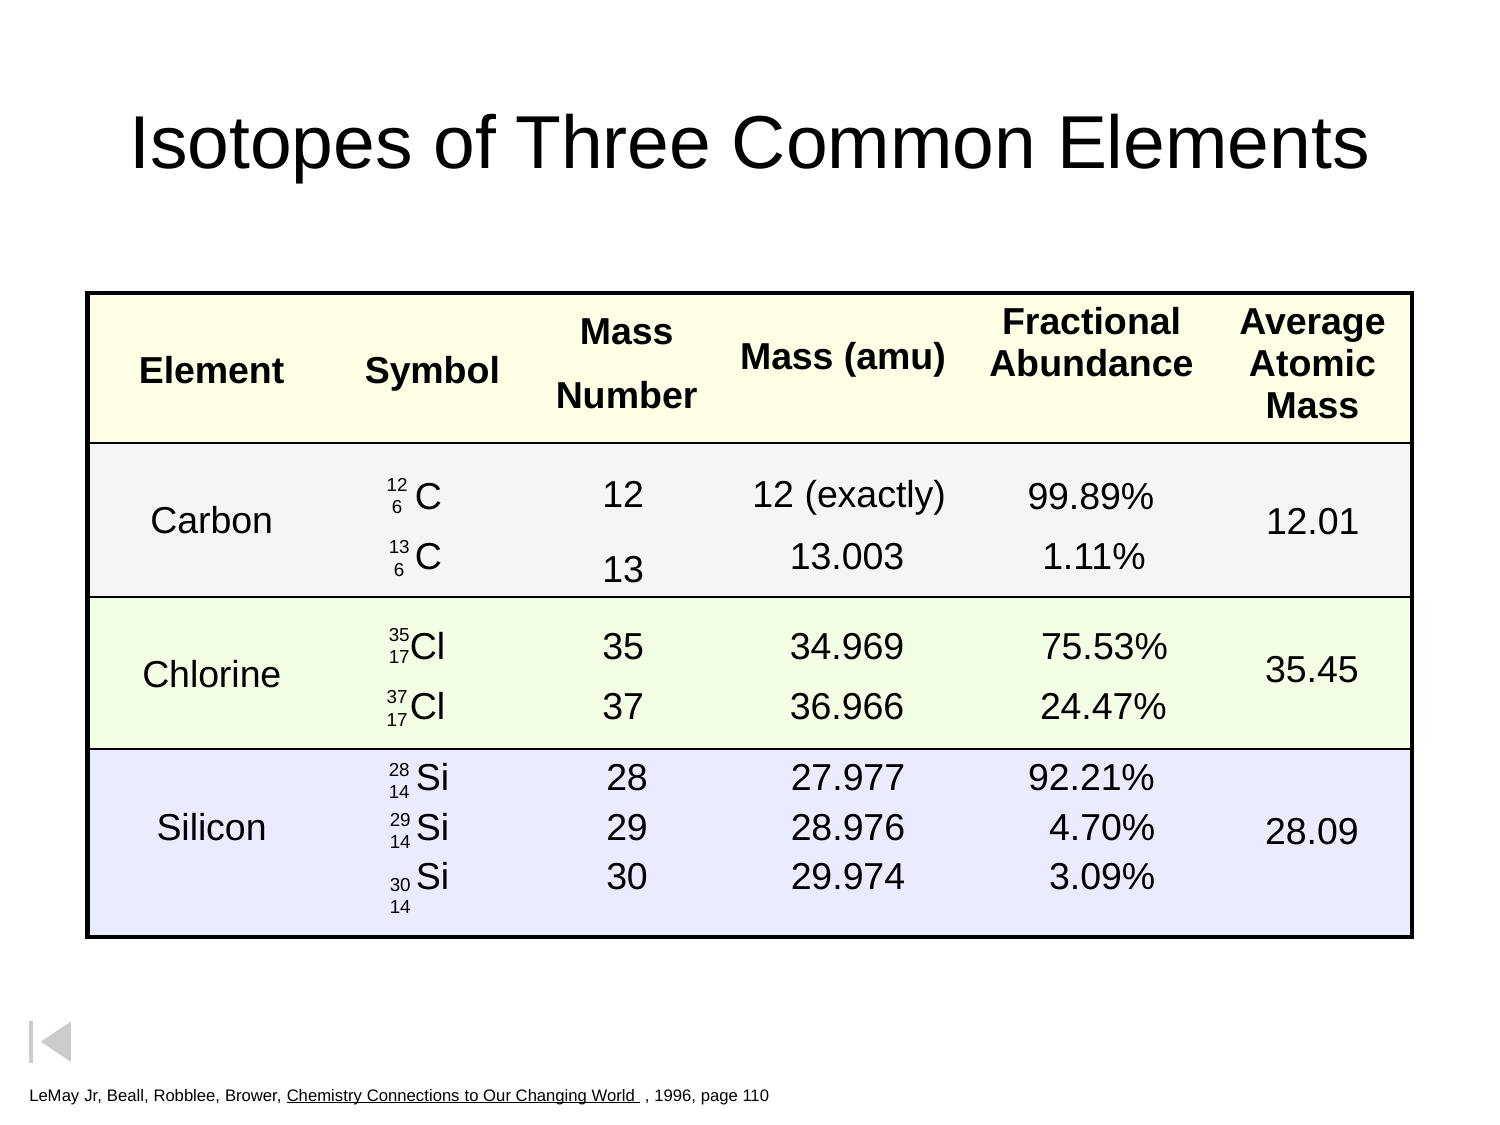

# Isotopes of Three Common Elements
| Element | Symbol |  |  | Fractional Abundance | Average Atomic Mass |
| --- | --- | --- | --- | --- | --- |
| Carbon |  |  |  |  |  |
| Chlorine |  |  |  |  |  |
| Silicon | Si Si Si | 28 29 30 | 27.977 28.976 29.974 | 92.21% 4.70% 3.09% |  |
Mass
Number
Mass (amu)
12
12 (exactly)
C
99.89%
12
 6
12.01
C
13.003
1.11%
13
 6
13
Cl
35
34.969
75.53%
35
17
35.45
Cl
37
36.966
24.47%
37
17
28
14
29
14
28.09
30
14

LeMay Jr, Beall, Robblee, Brower, Chemistry Connections to Our Changing World  , 1996, page 110